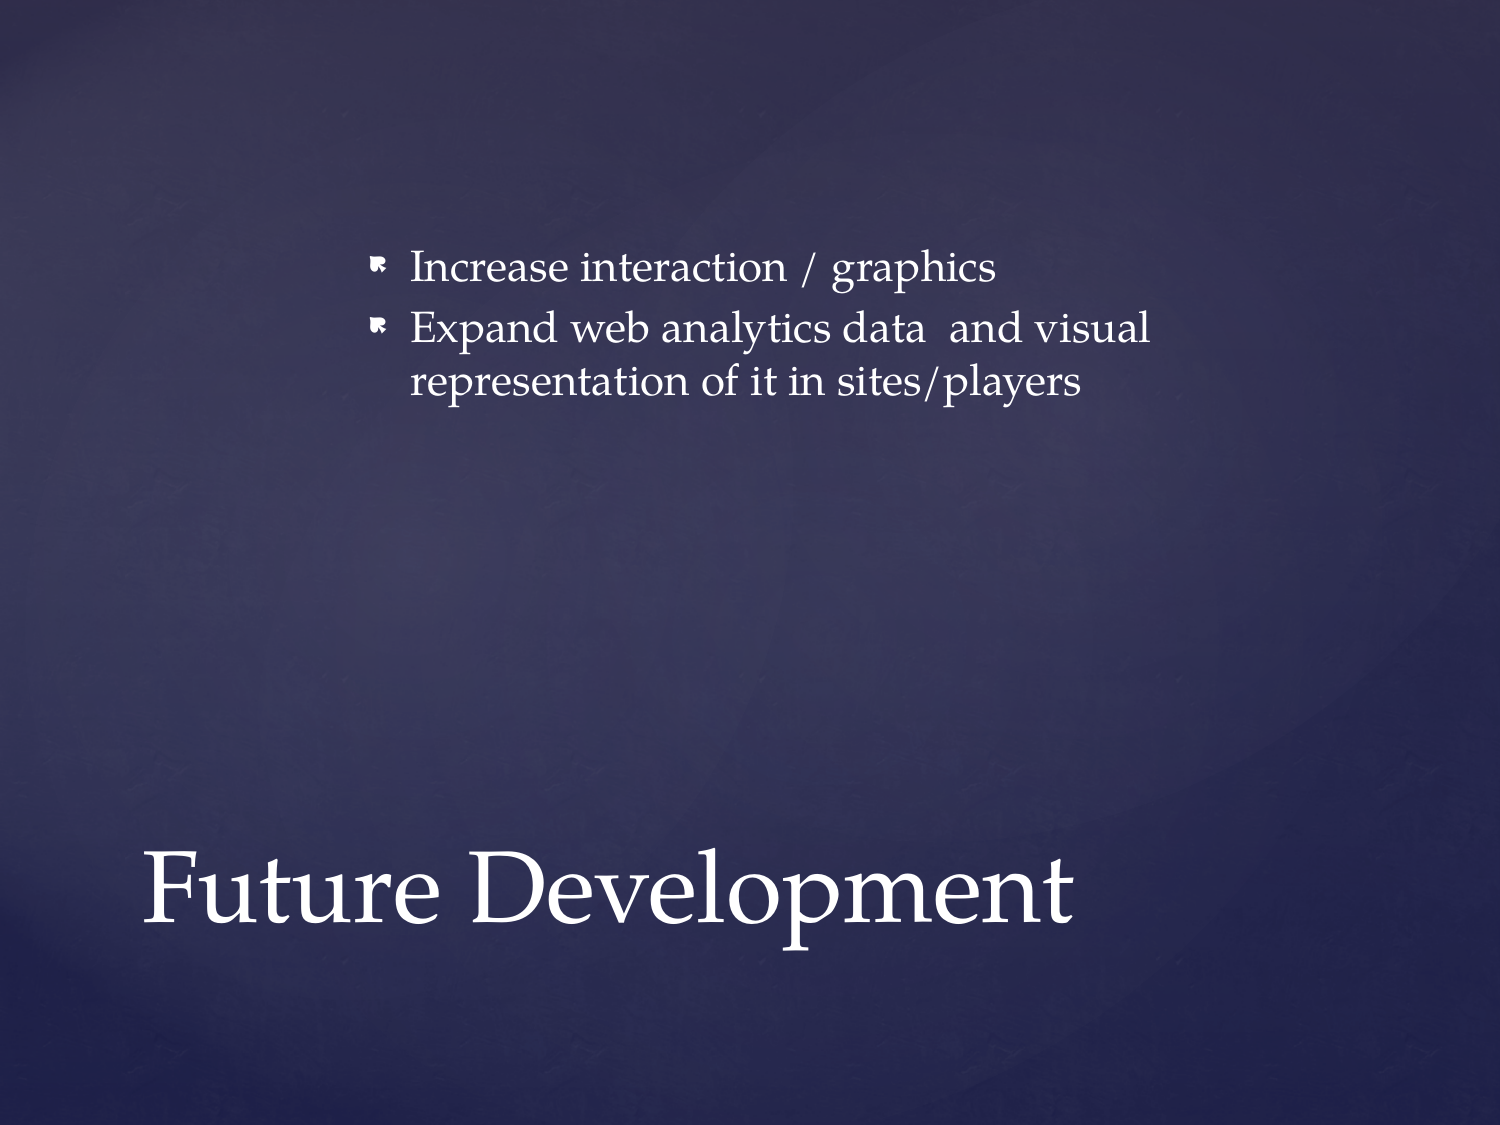

Increase interaction / graphics
Expand web analytics data  and visual representation of it in sites/players

# Future Development